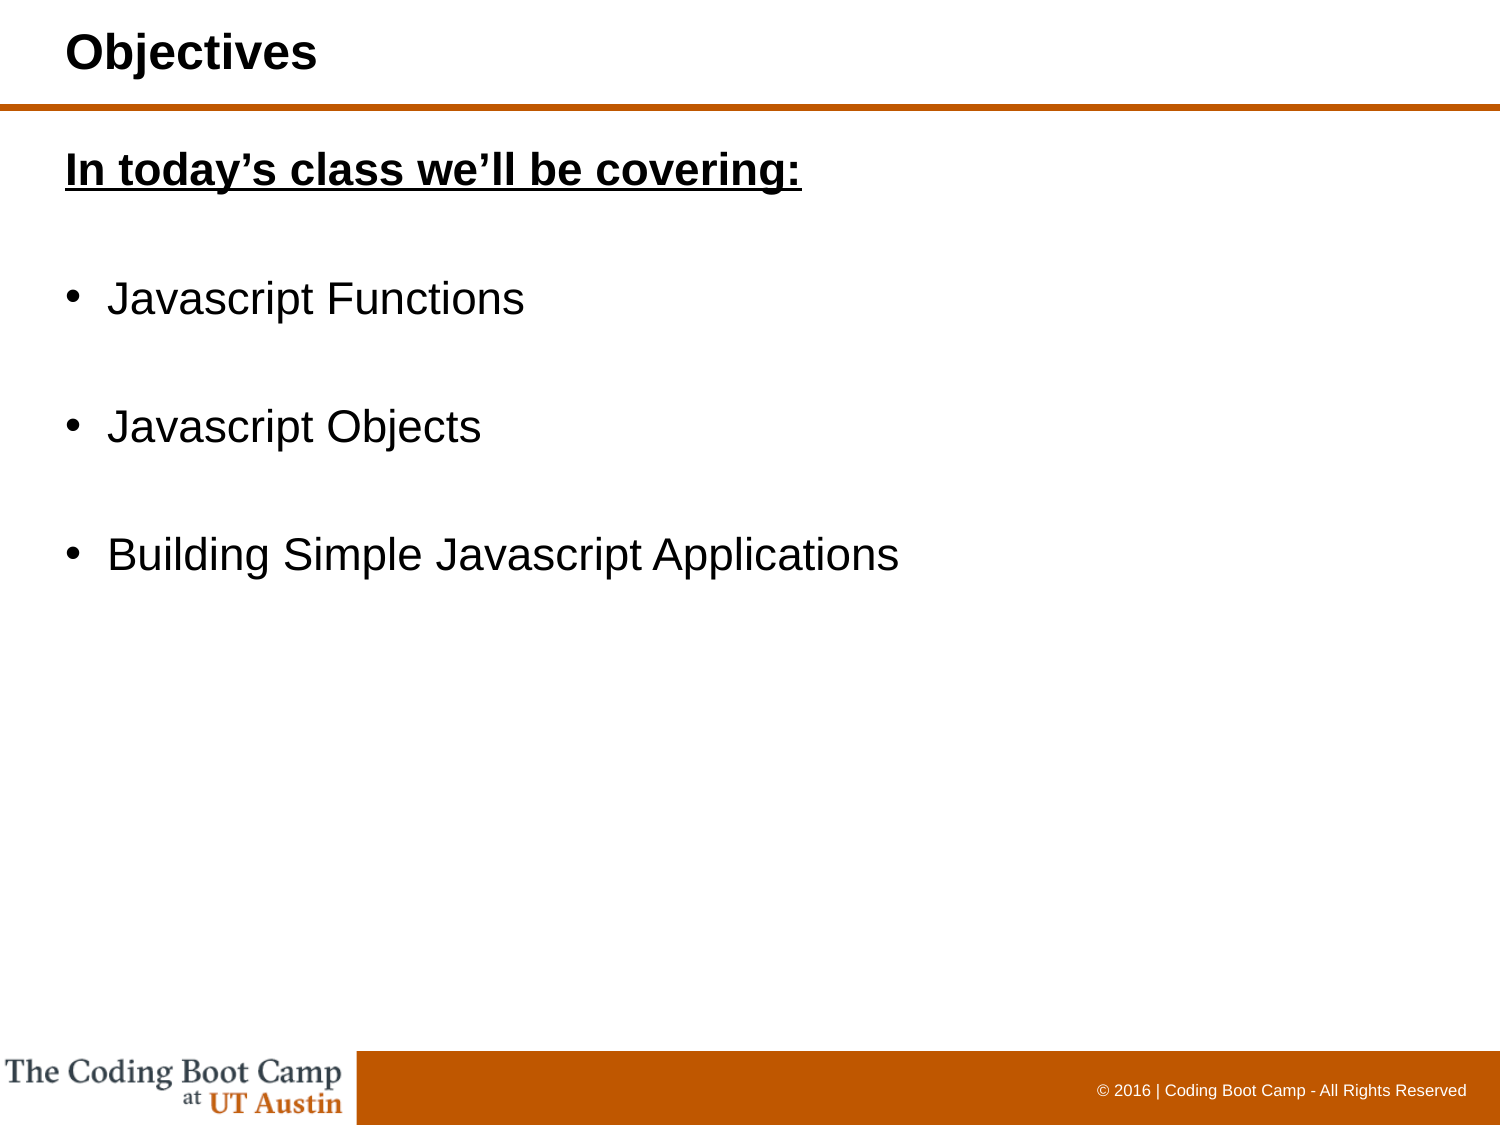

# Objectives
In today’s class we’ll be covering:

Javascript Functions

Javascript Objects

Building Simple Javascript Applications